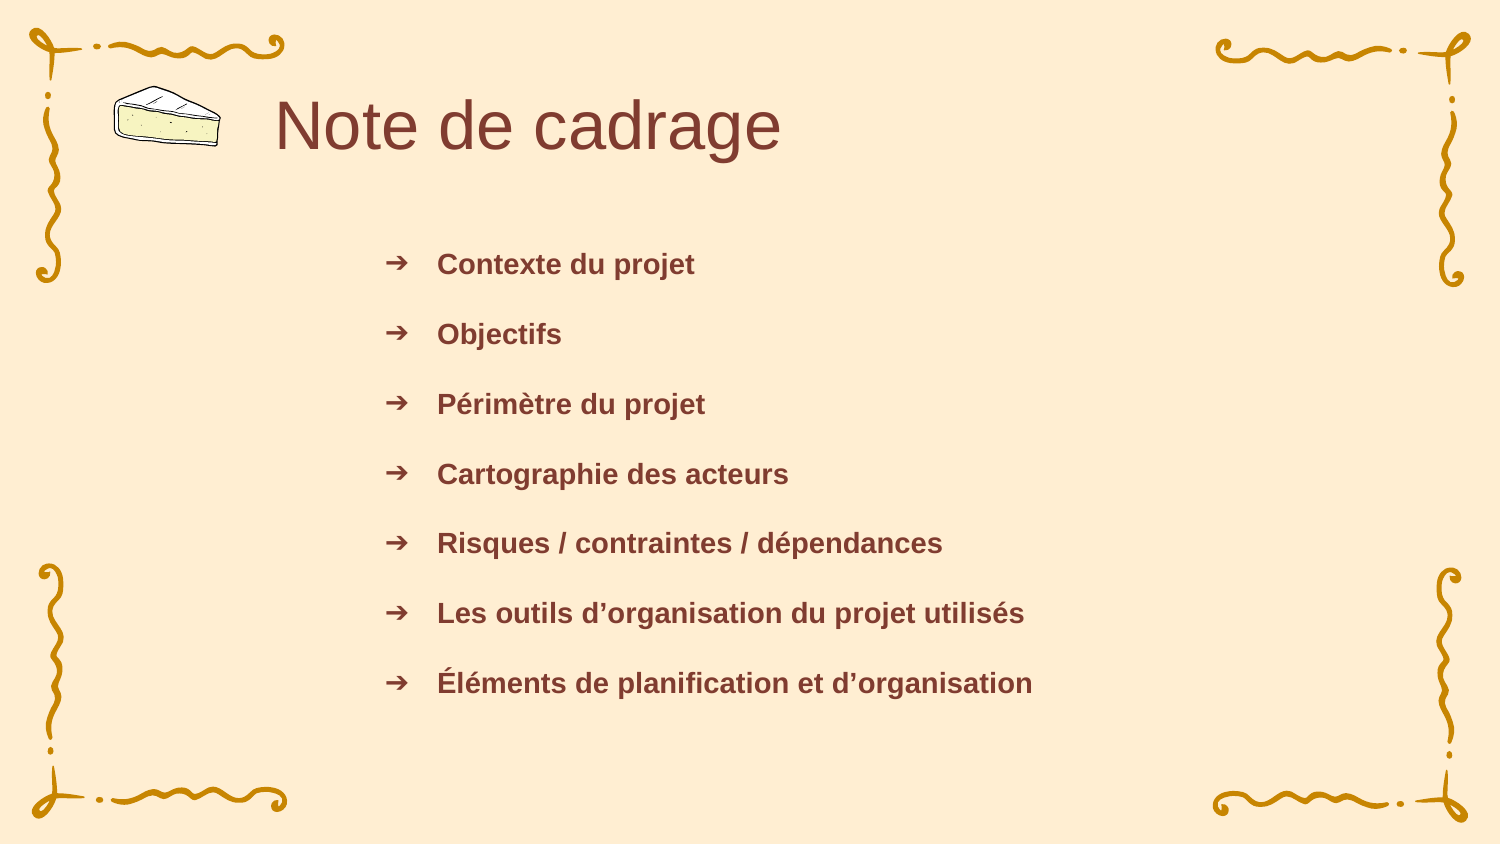

# Note de cadrage

Contexte du projet

Objectifs

Périmètre du projet

Cartographie des acteurs

Risques / contraintes / dépendances

Les outils d’organisation du projet utilisés

Éléments de planification et d’organisation